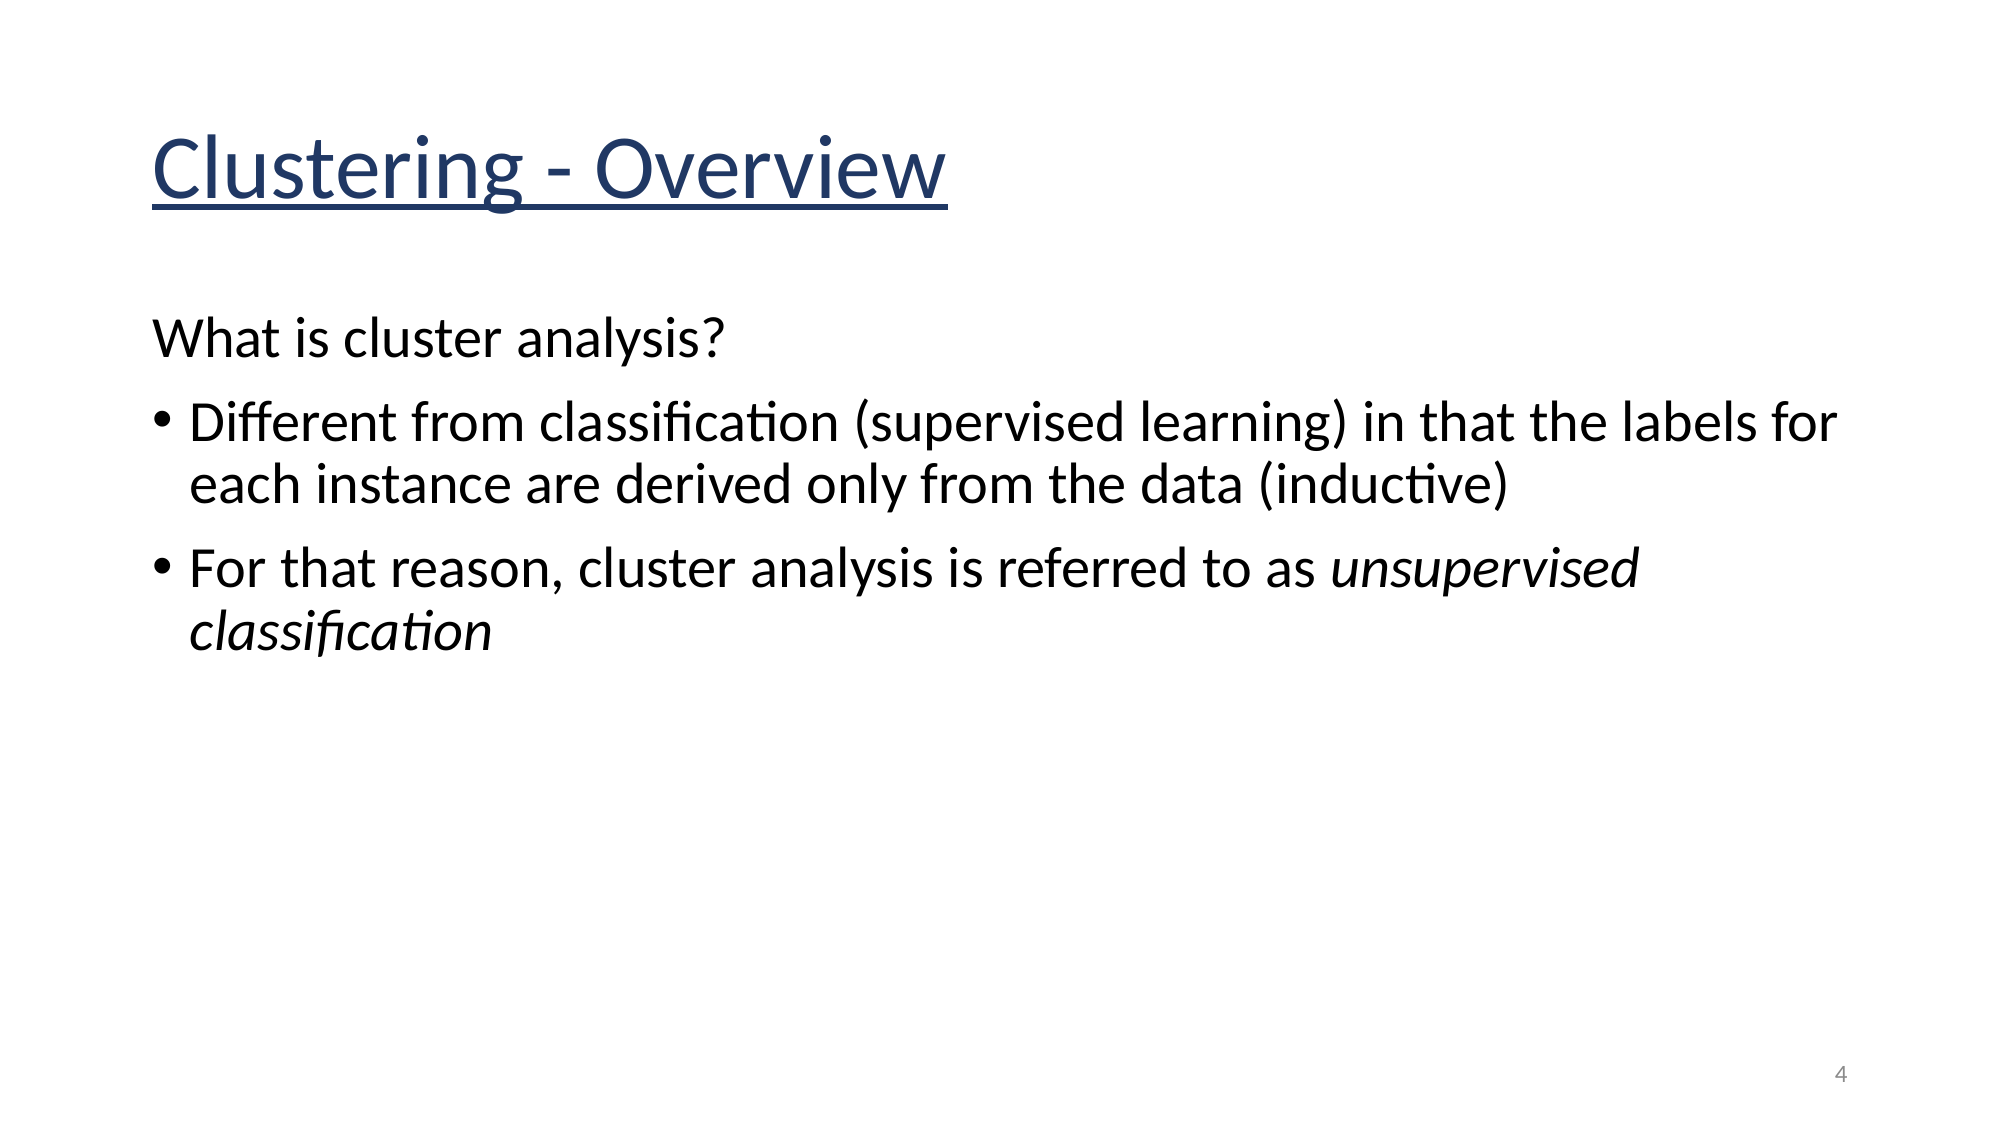

# Clustering - Overview
What is cluster analysis?
Different from classification (supervised learning) in that the labels for each instance are derived only from the data (inductive)
For that reason, cluster analysis is referred to as unsupervised classification
4